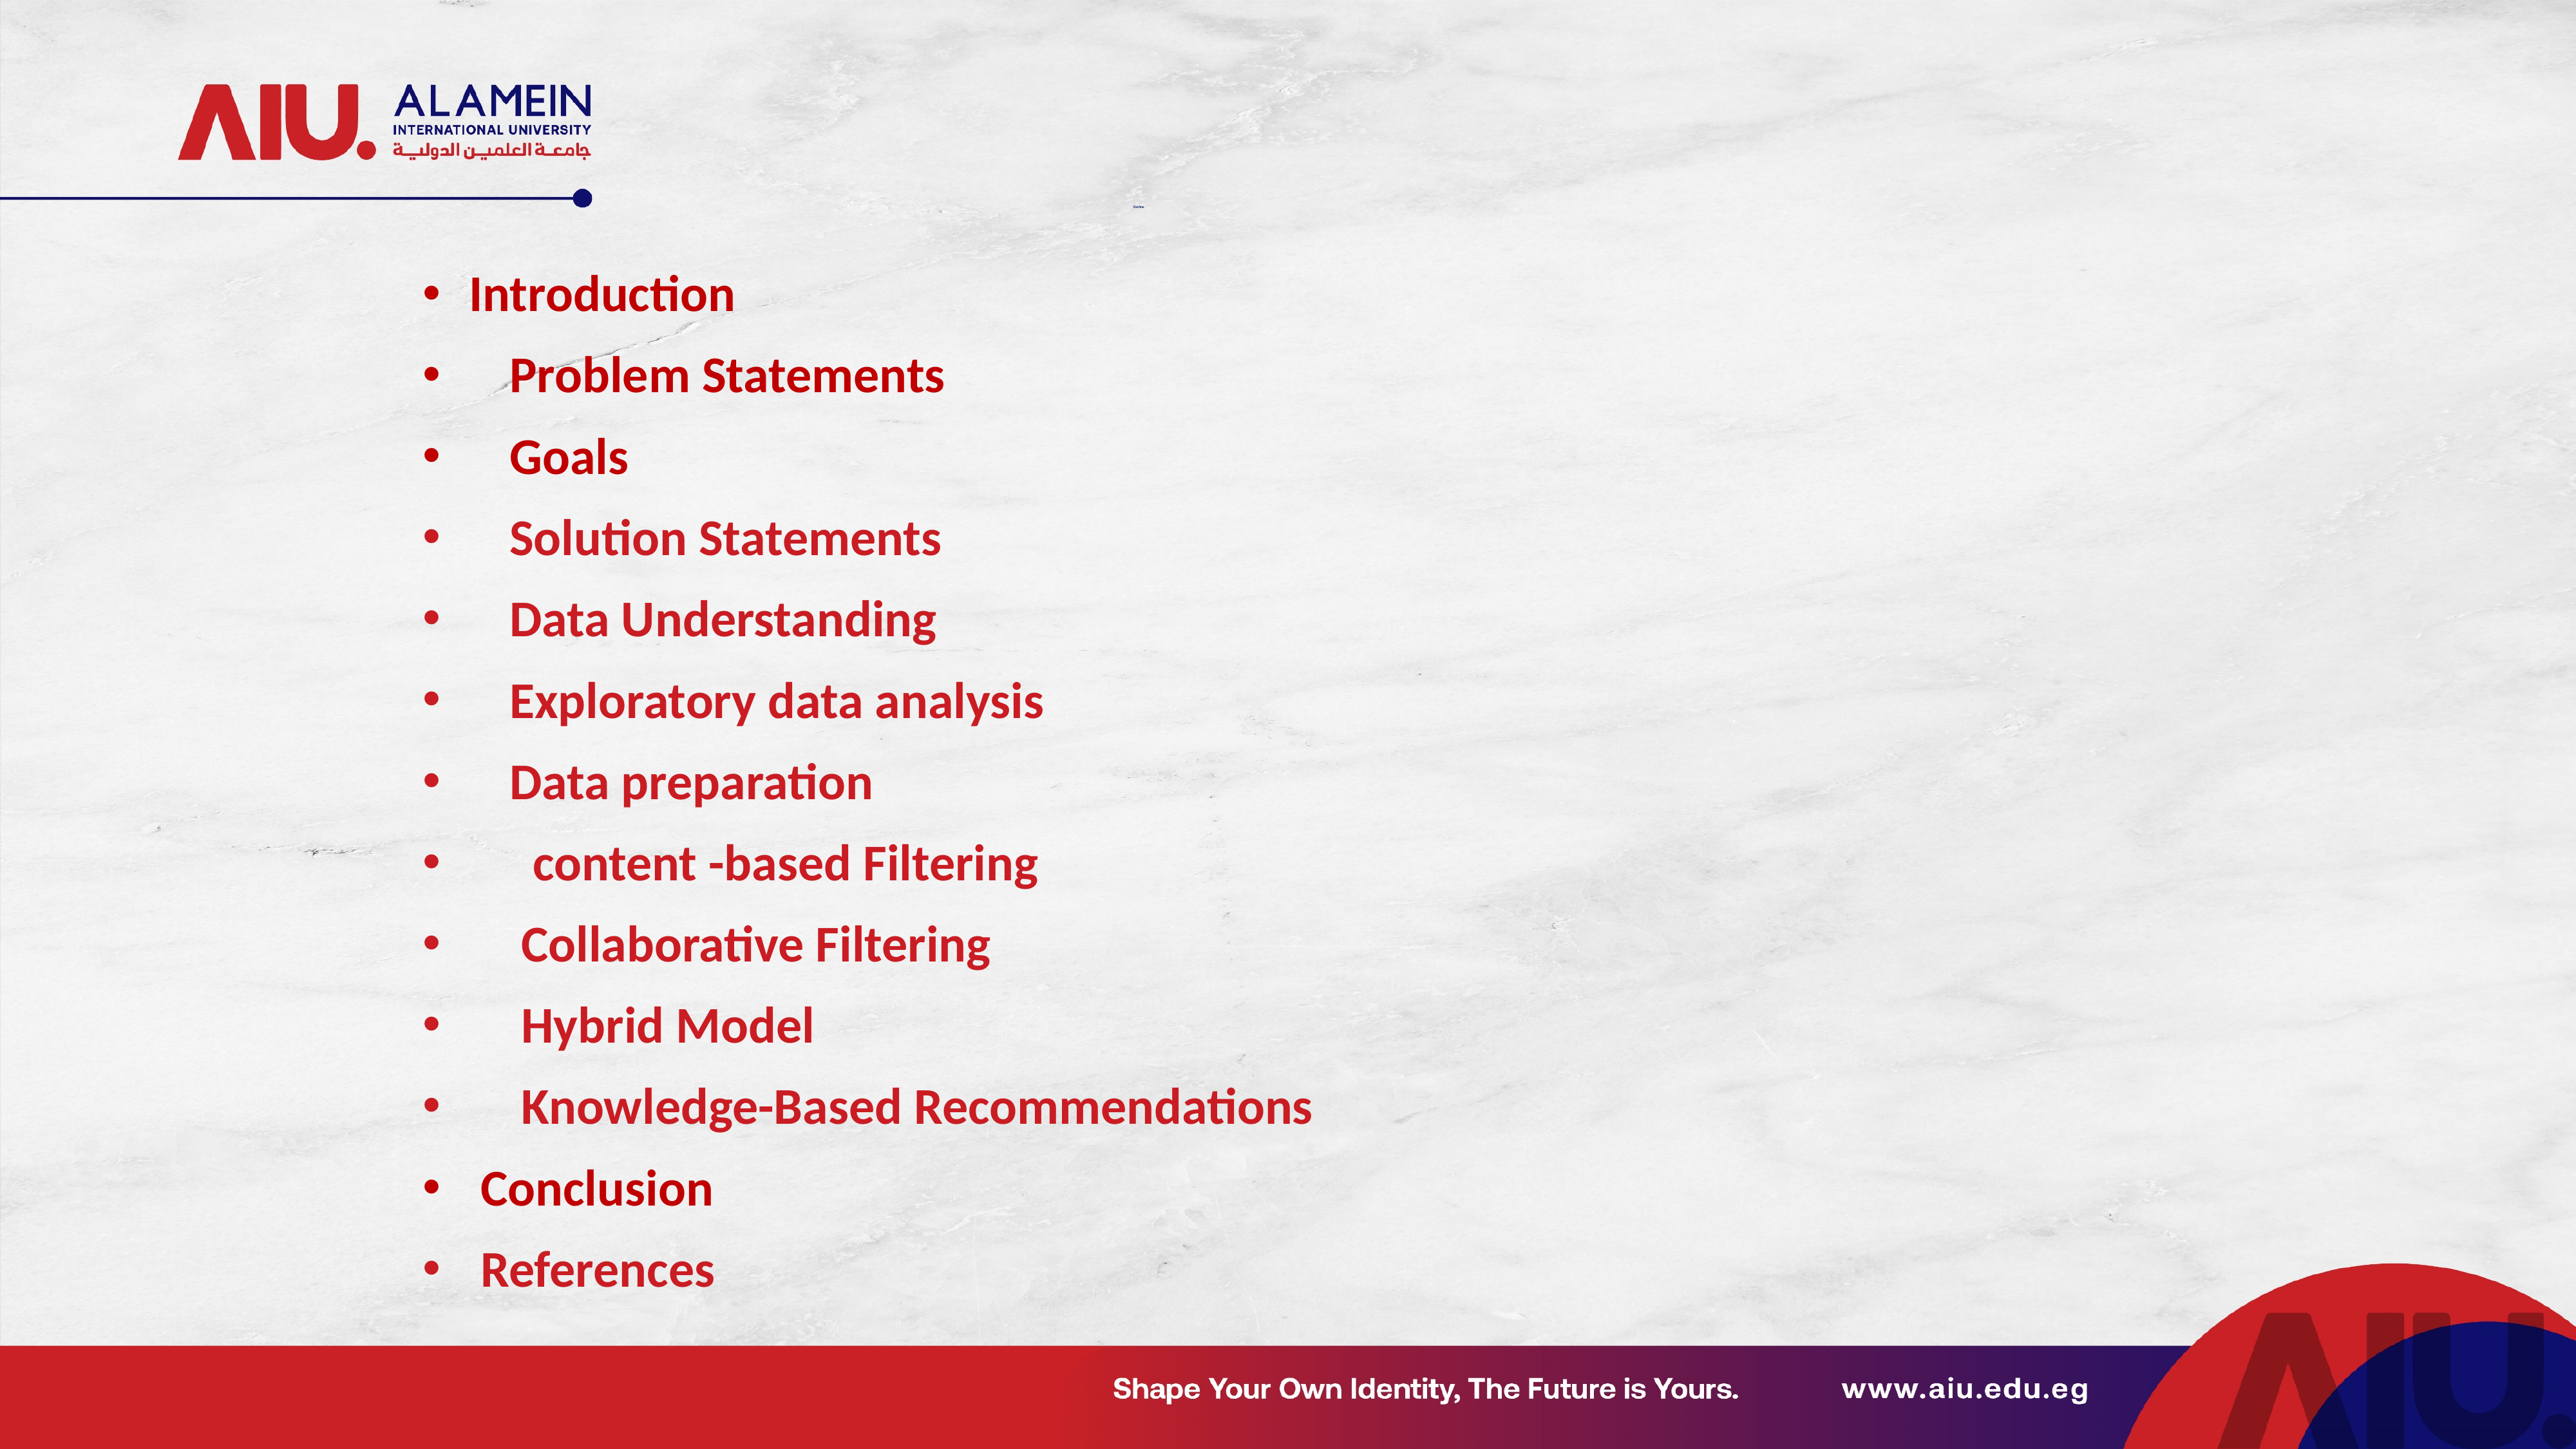

# Outline
Introduction
Problem Statements
Goals
Solution Statements
Data Understanding
Exploratory data analysis
Data preparation
  content -based Filtering
       Collaborative Filtering
       Hybrid Model
       Knowledge-Based Recommendations
Conclusion
References